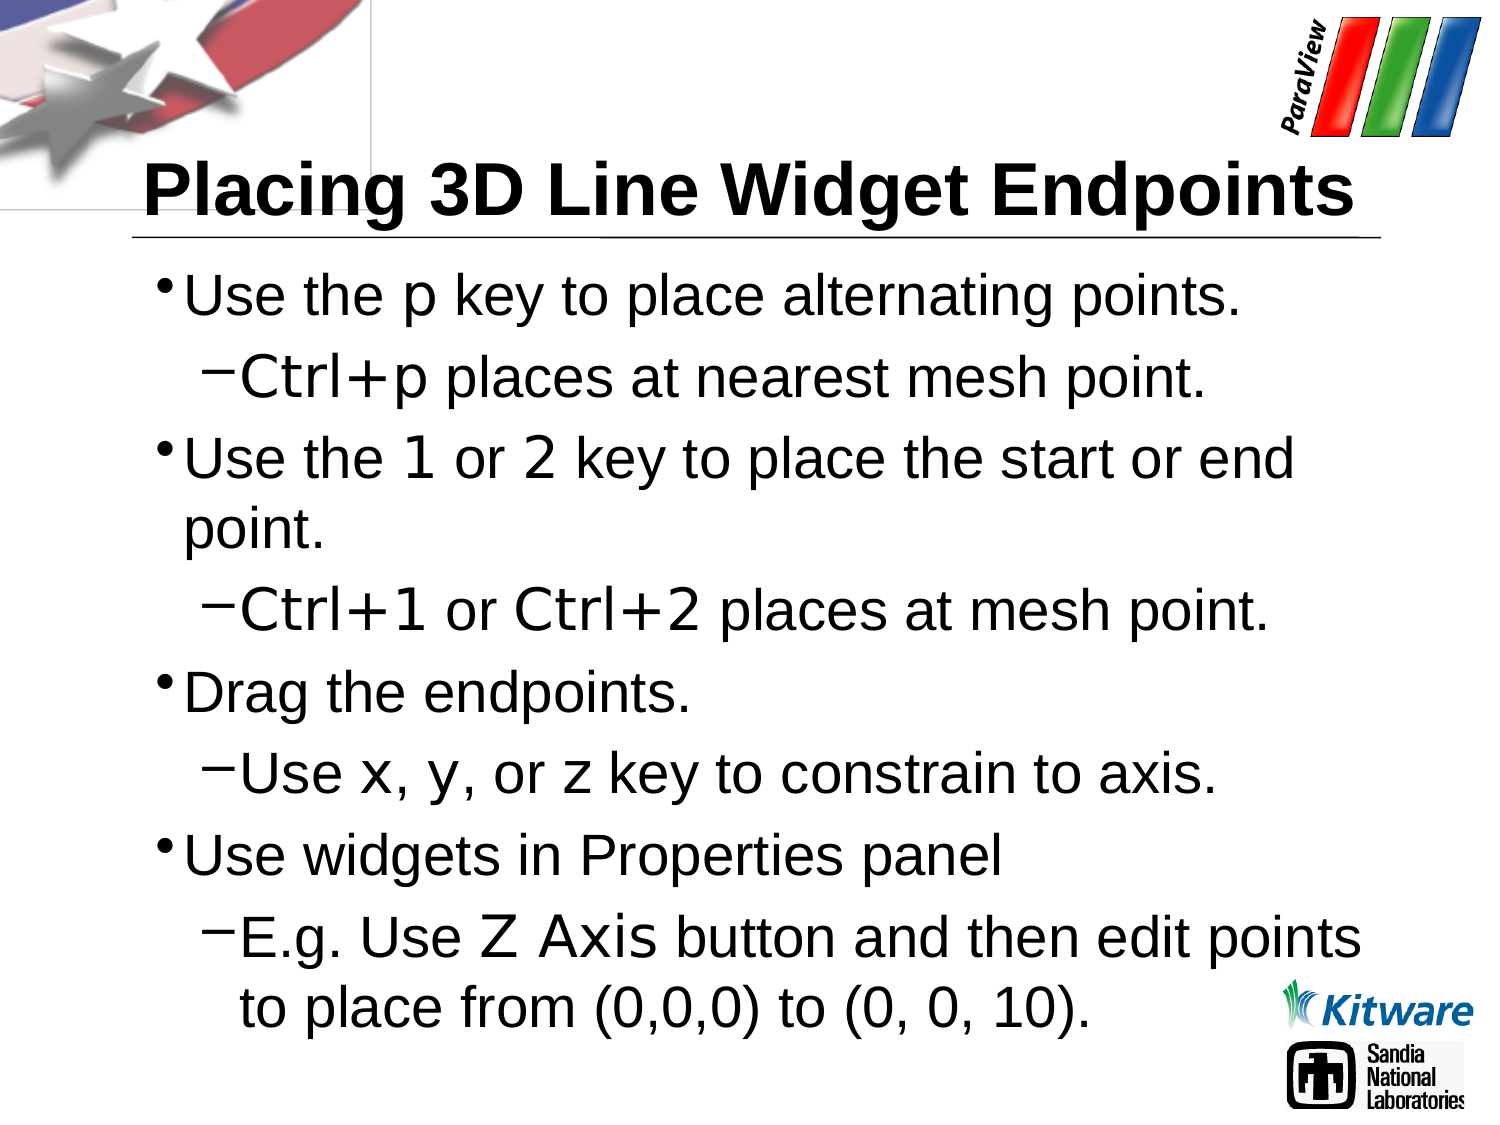

# Placing 3D Line Widget Endpoints
Use the p key to place alternating points.
Ctrl+p places at nearest mesh point.
Use the 1 or 2 key to place the start or end point.
Ctrl+1 or Ctrl+2 places at mesh point.
Drag the endpoints.
Use x, y, or z key to constrain to axis.
Use widgets in Properties panel
E.g. Use Z Axis button and then edit points to place from (0,0,0) to (0, 0, 10).